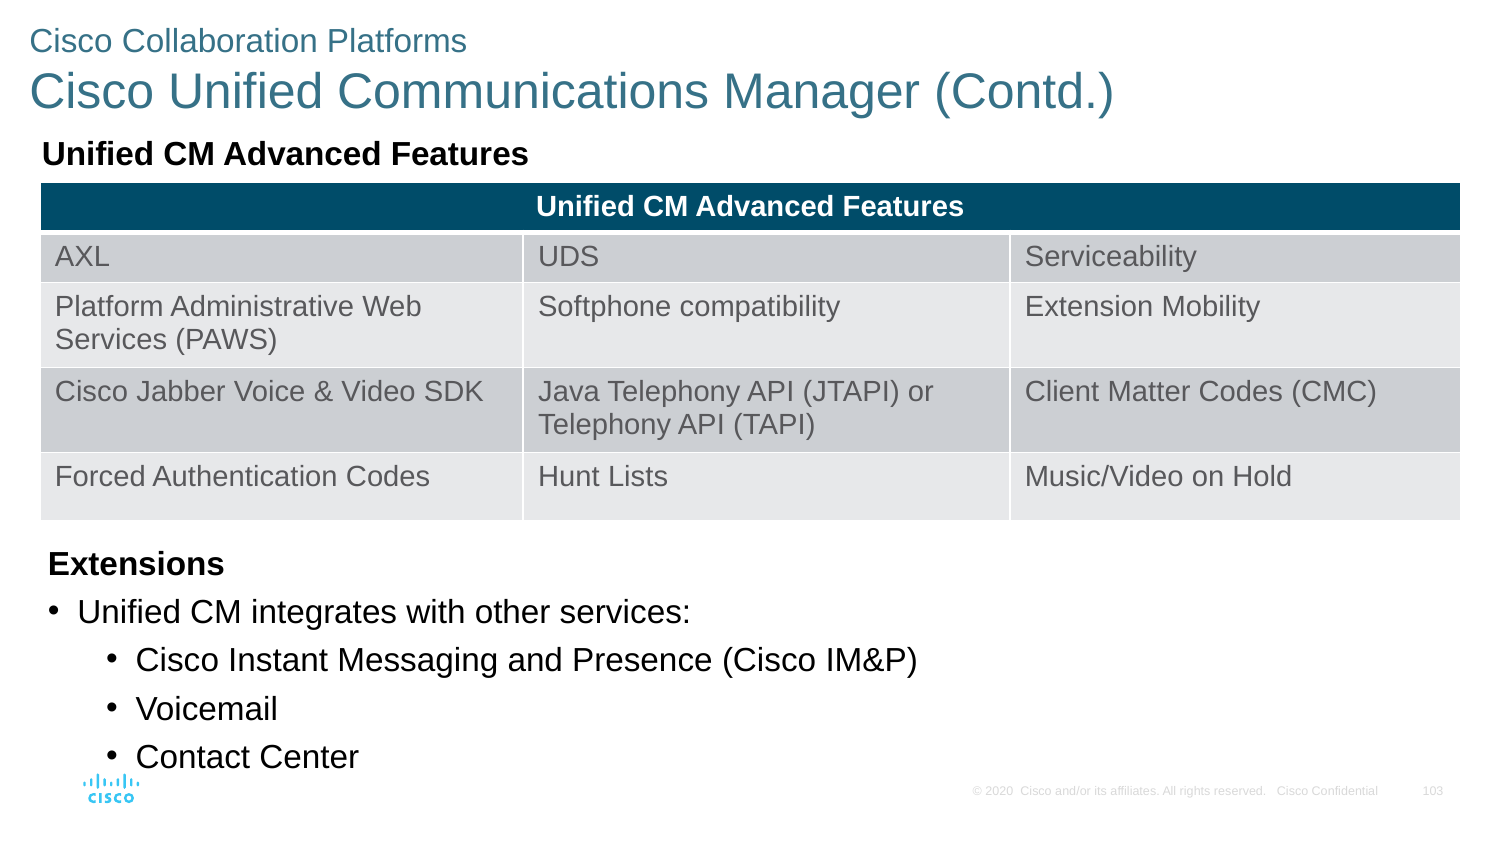

# Cisco Collaboration Platforms Cisco Unified Communications Manager (Contd.)
Unified CM Advanced Features
| Unified CM Advanced Features |  |  |
| --- | --- | --- |
| AXL | UDS | Serviceability |
| Platform Administrative Web Services (PAWS) | Softphone compatibility | Extension Mobility |
| Cisco Jabber Voice & Video SDK | Java Telephony API (JTAPI) or Telephony API (TAPI) | Client Matter Codes (CMC) |
| Forced Authentication Codes | Hunt Lists | Music/Video on Hold |
Extensions
Unified CM integrates with other services:
Cisco Instant Messaging and Presence (Cisco IM&P)
Voicemail
Contact Center